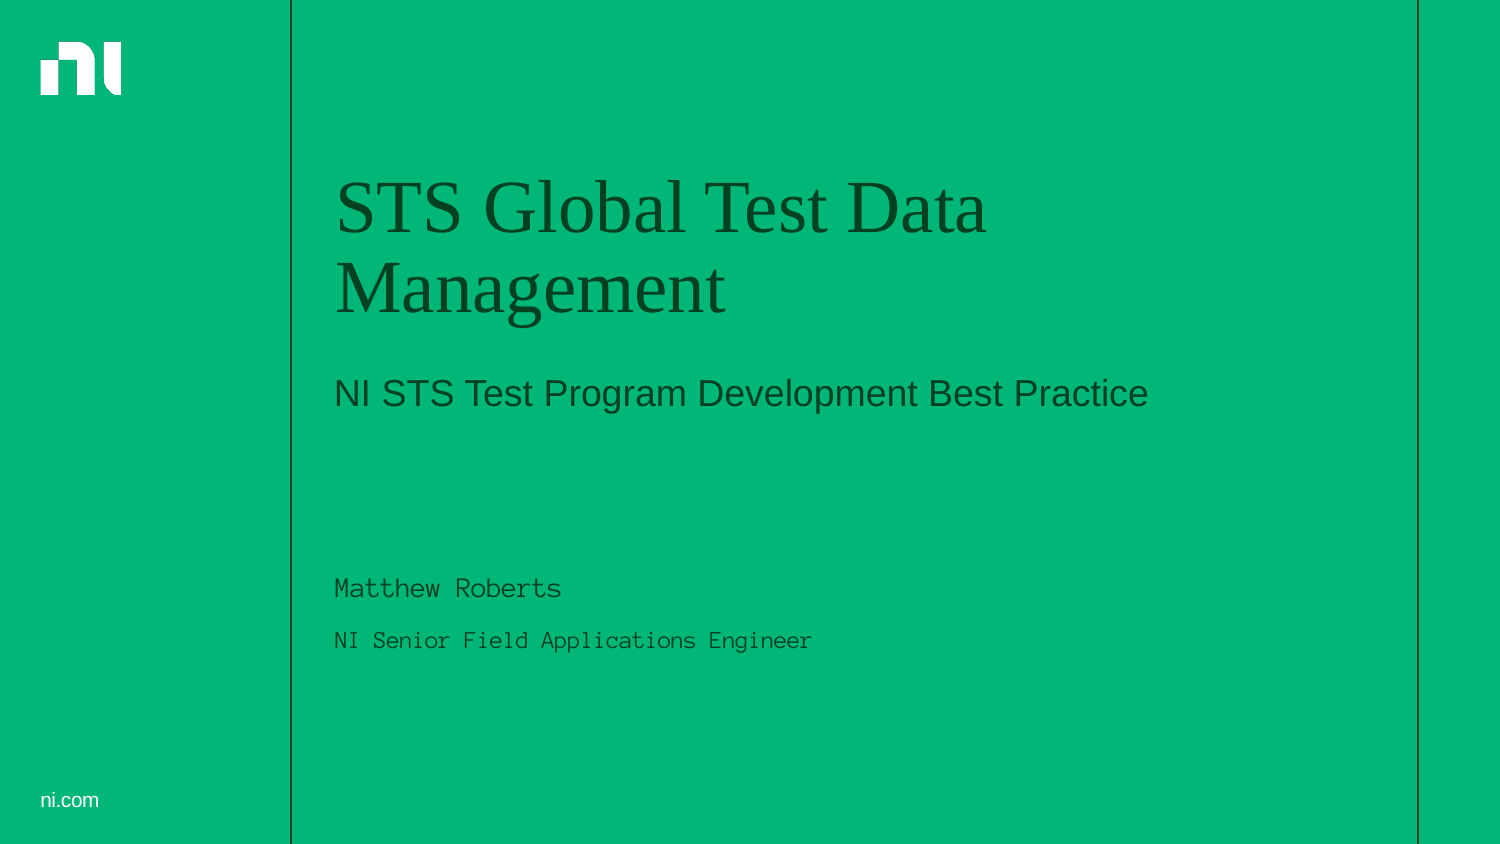

# STS Global Test Data Management
NI STS Test Program Development Best Practice
Matthew Roberts
NI Senior Field Applications Engineer